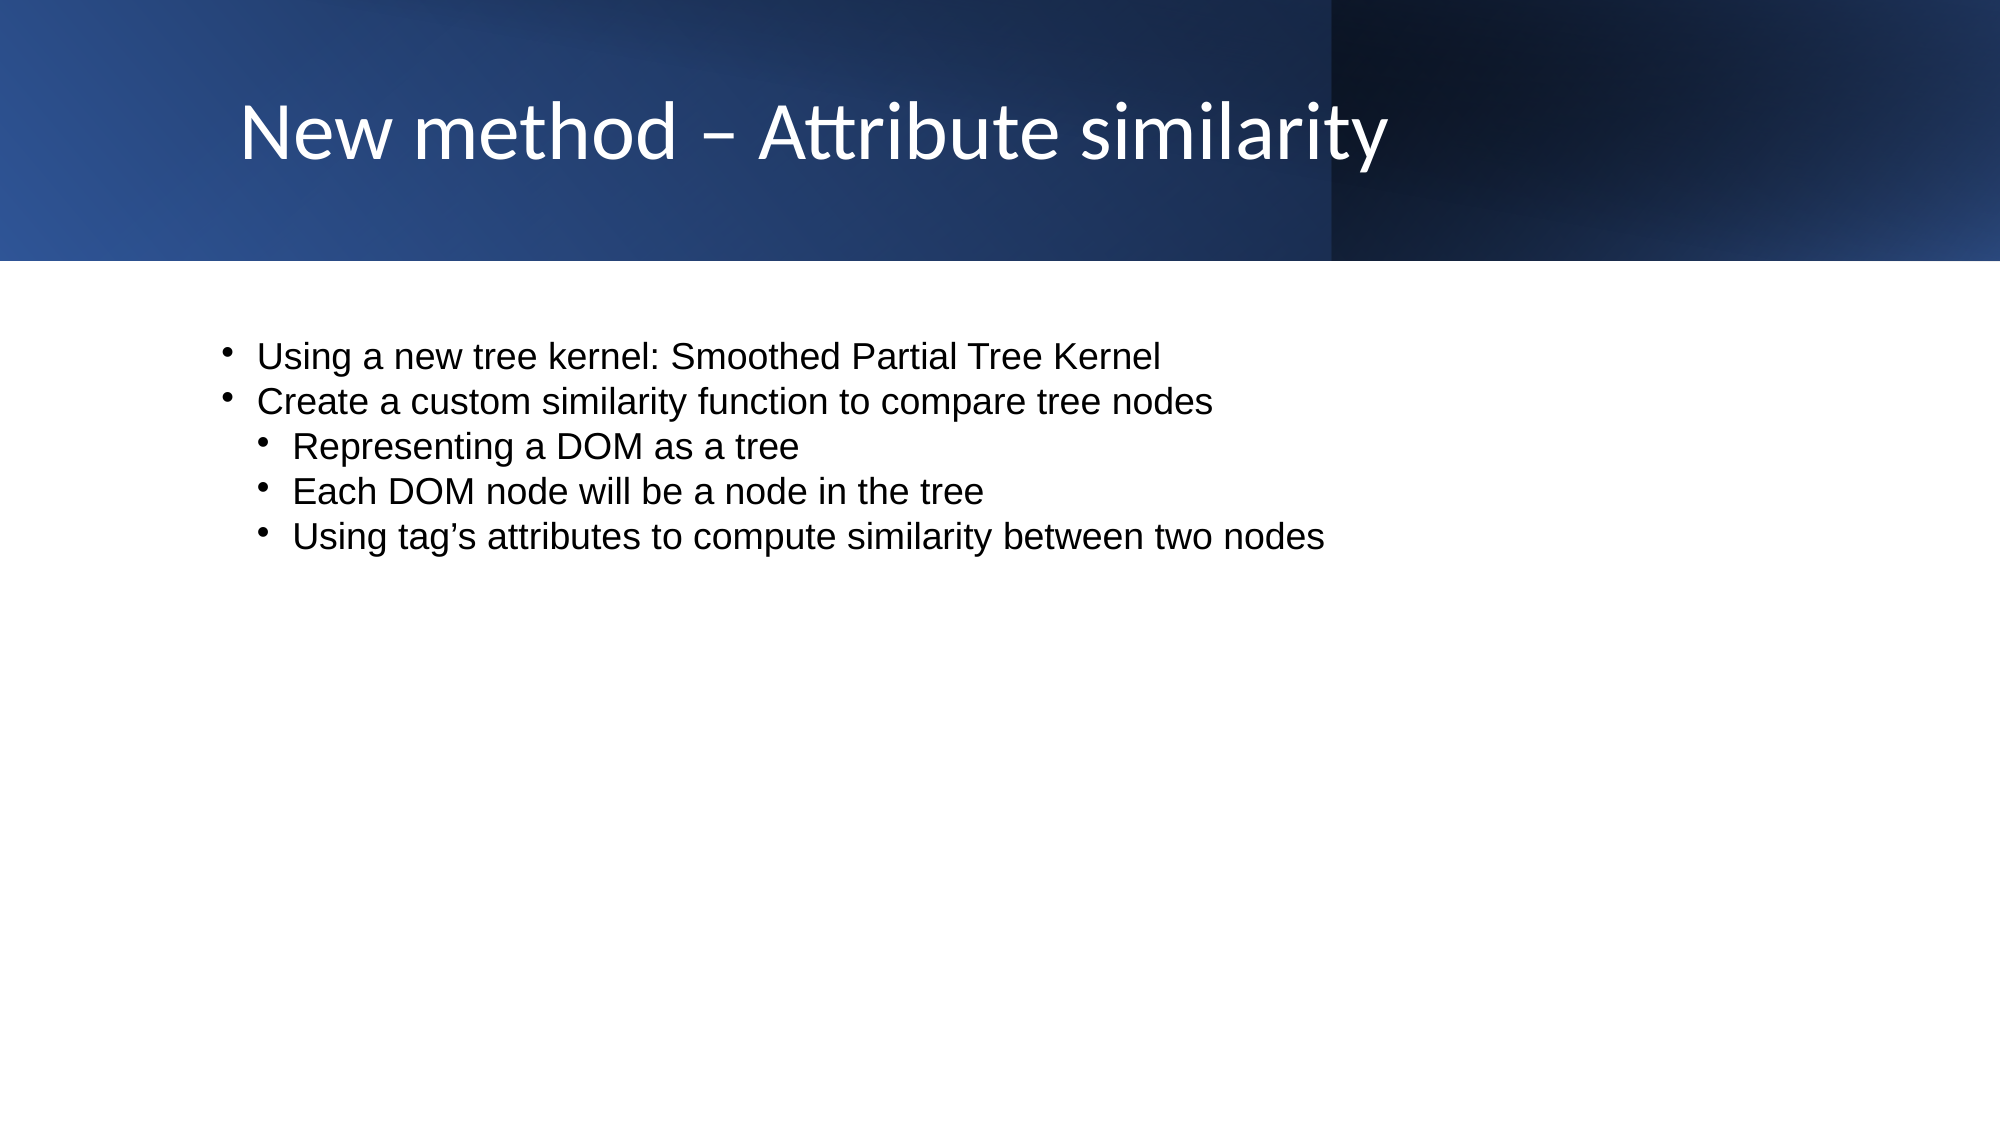

# New method – Attribute similarity
Using a new tree kernel: Smoothed Partial Tree Kernel
Create a custom similarity function to compare tree nodes
Representing a DOM as a tree
Each DOM node will be a node in the tree
Using tag’s attributes to compute similarity between two nodes